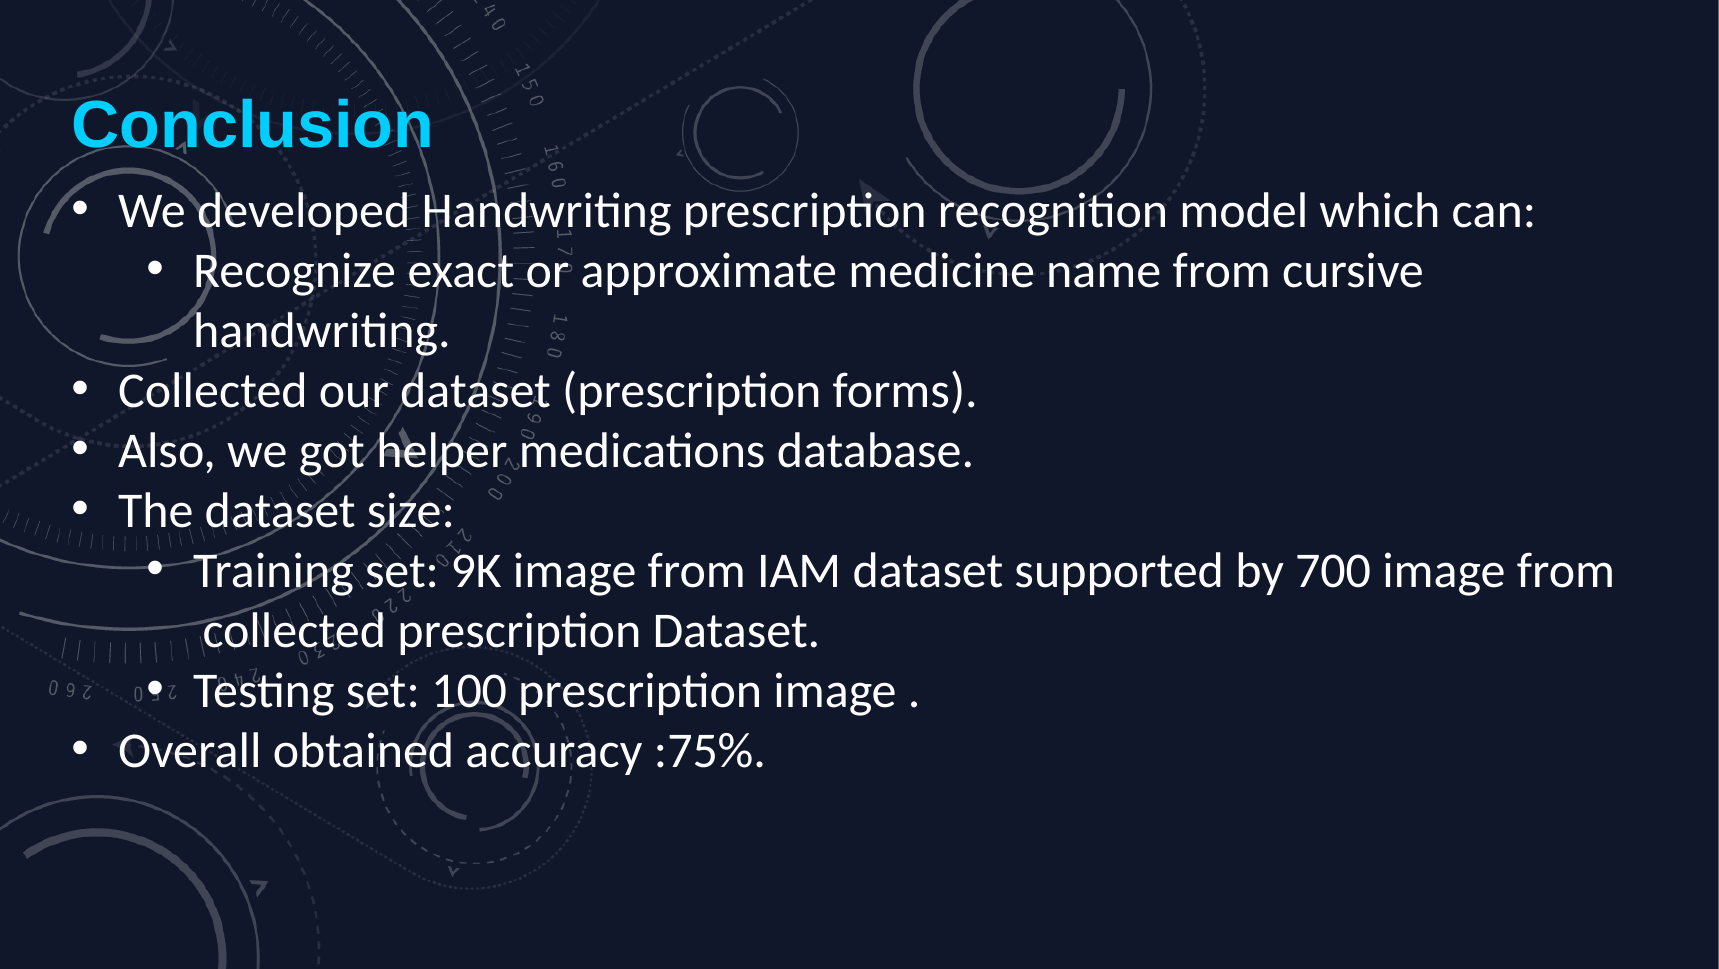

Conclusion
We developed Handwriting prescription recognition model which can:
Recognize exact or approximate medicine name from cursive handwriting.
Collected our dataset (prescription forms).
Also, we got helper medications database.
The dataset size:
Training set: 9K image from IAM dataset supported by 700 image from
     collected prescription Dataset.
Testing set: 100 prescription image .
Overall obtained accuracy :75%.